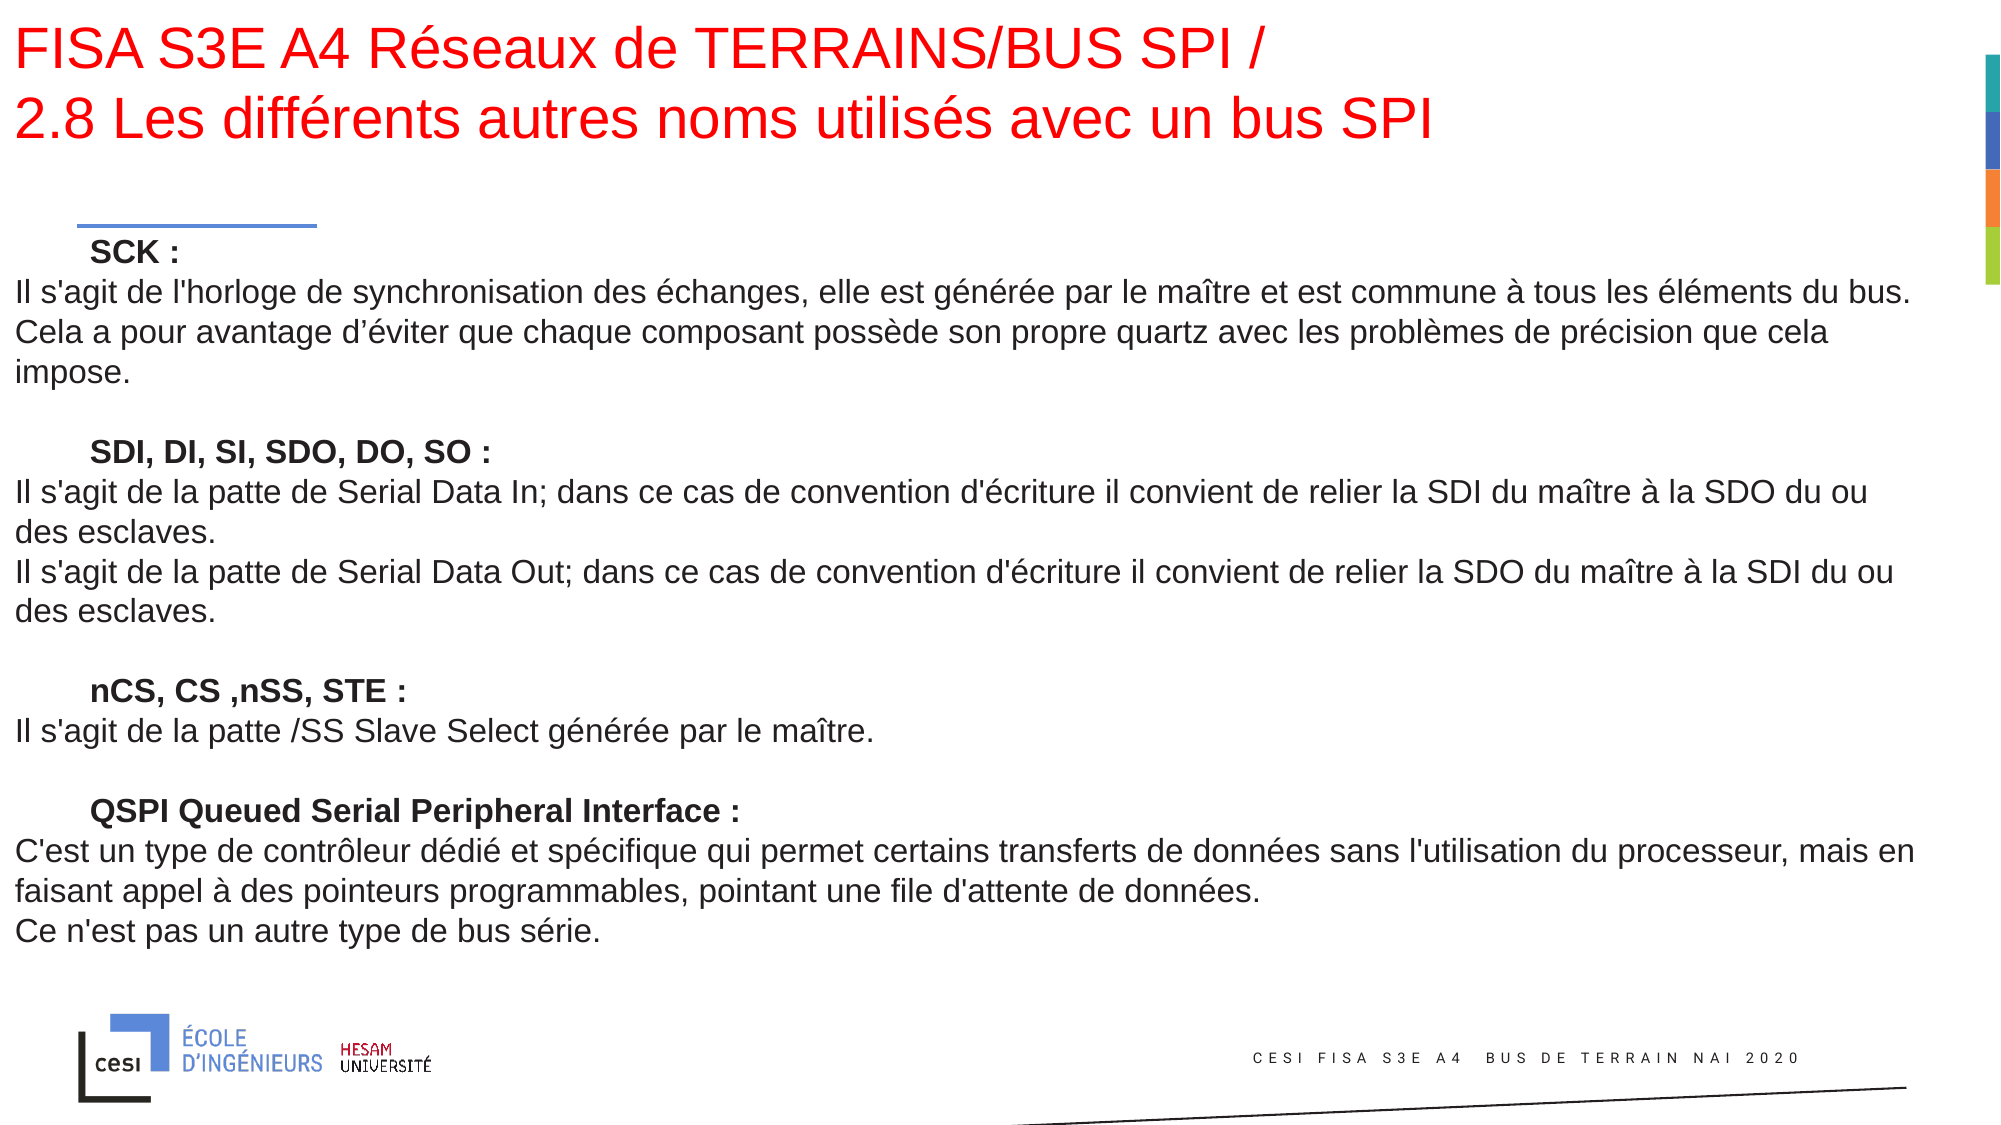

FISA S3E A4 Réseaux de TERRAINS/BUS SPI /
2.8 Les différents autres noms utilisés avec un bus SPI

SCK :
Il s'agit de l'horloge de synchronisation des échanges, elle est générée par le maître et est commune à tous les éléments du bus. Cela a pour avantage d’éviter que chaque composant possède son propre quartz avec les problèmes de précision que cela impose.

SDI, DI, SI, SDO, DO, SO :
Il s'agit de la patte de Serial Data In; dans ce cas de convention d'écriture il convient de relier la SDI du maître à la SDO du ou des esclaves.
Il s'agit de la patte de Serial Data Out; dans ce cas de convention d'écriture il convient de relier la SDO du maître à la SDI du ou des esclaves.

nCS, CS ,nSS, STE :
Il s'agit de la patte /SS Slave Select générée par le maître.

QSPI Queued Serial Peripheral Interface :
C'est un type de contrôleur dédié et spécifique qui permet certains transferts de données sans l'utilisation du processeur, mais en faisant appel à des pointeurs programmables, pointant une file d'attente de données.
Ce n'est pas un autre type de bus série.

CESI FISA S3E A4  Bus de Terrain NAI 2020